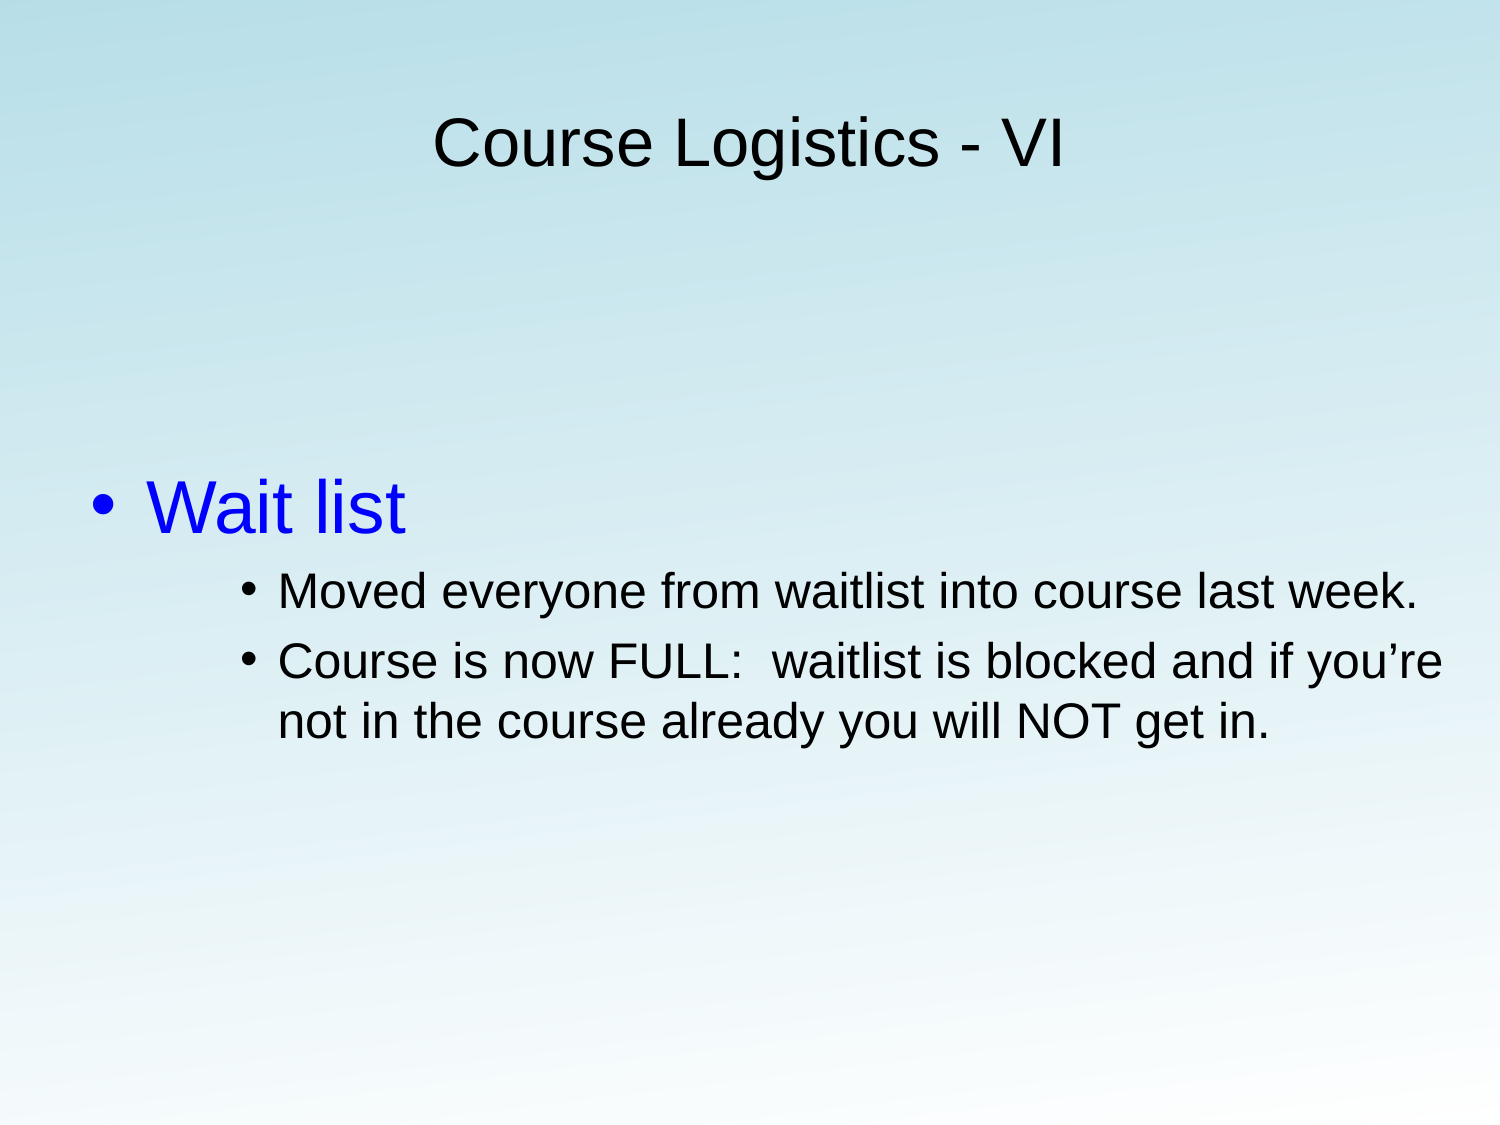

# Course Logistics - VI

Wait list
Moved everyone from waitlist into course last week.
Course is now FULL:  waitlist is blocked and if you’re not in the course already you will NOT get in.